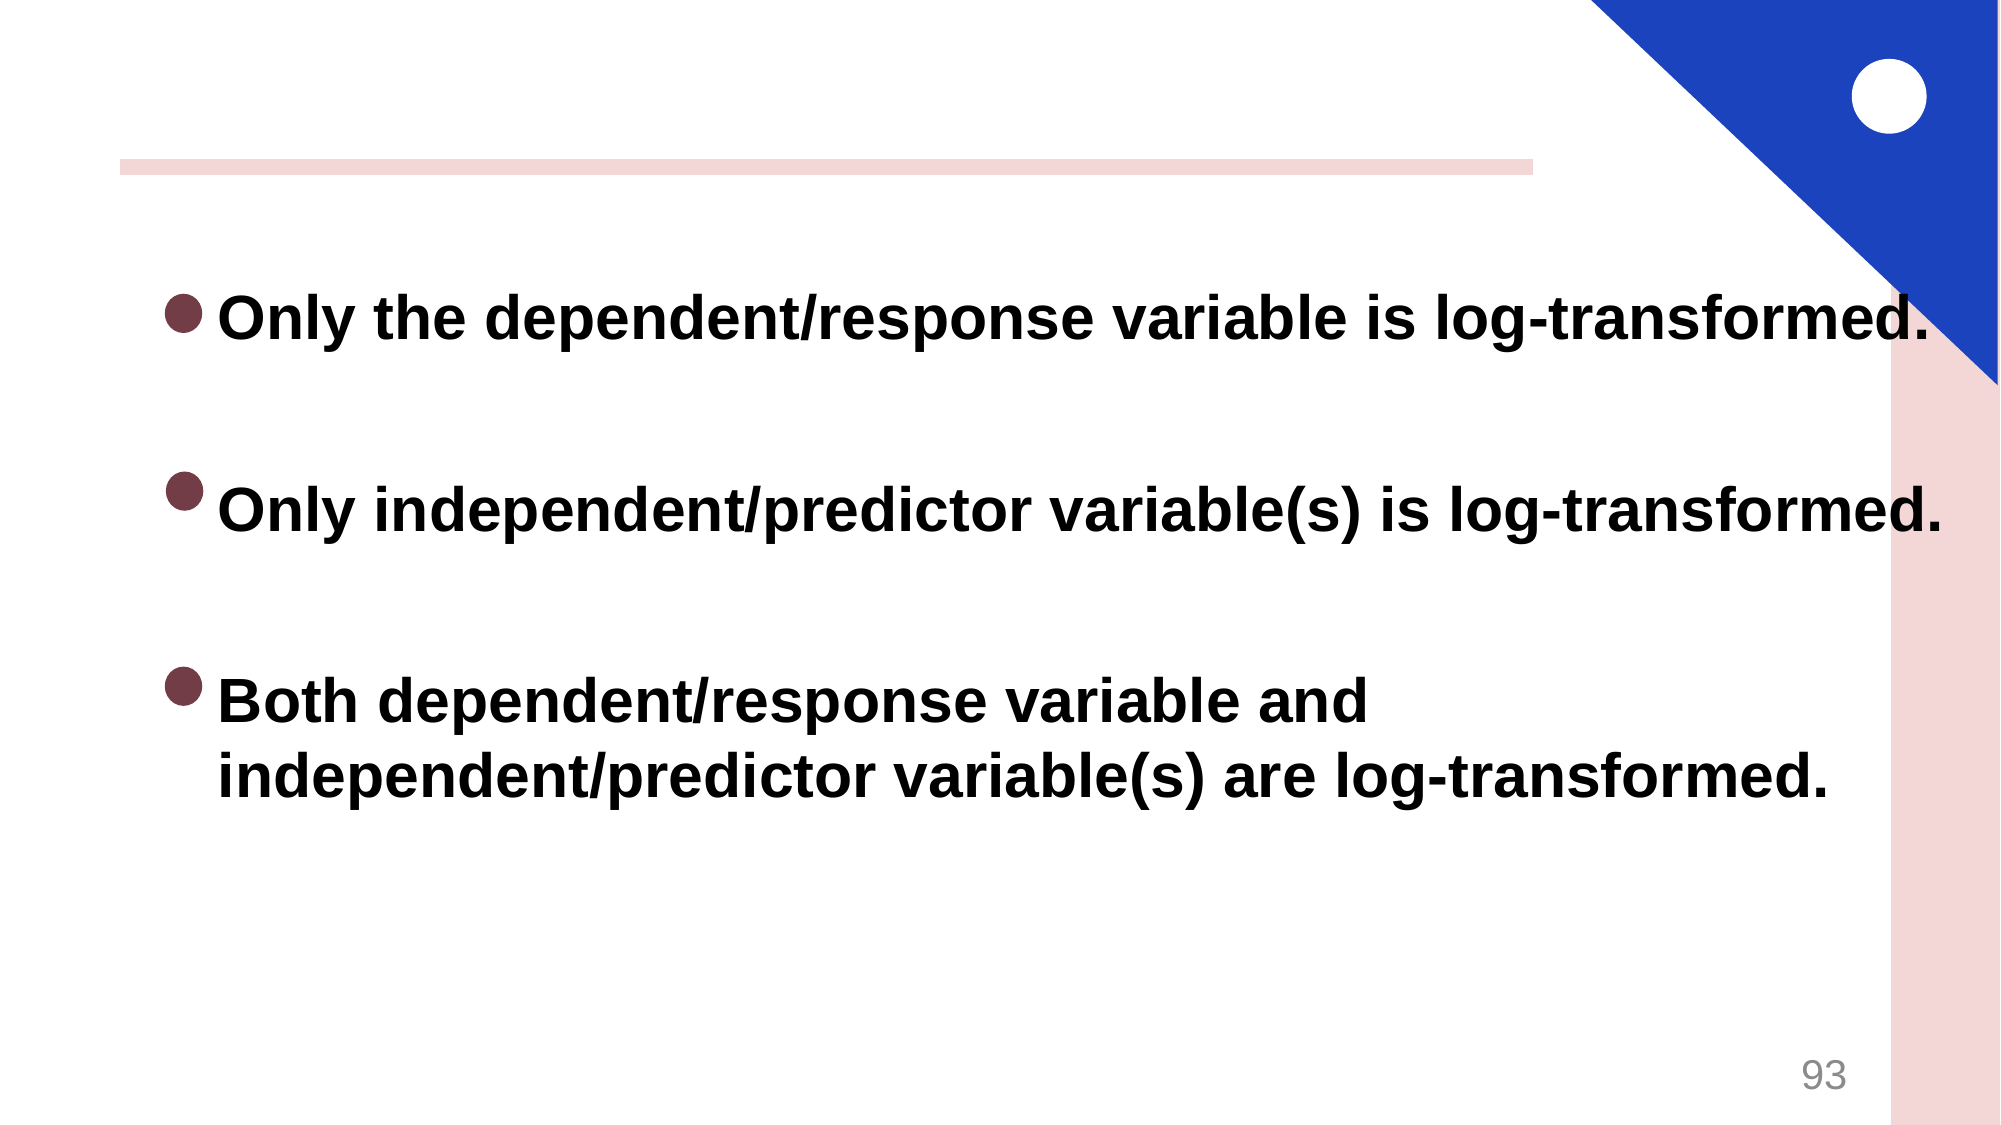

Only the dependent/response variable is log-transformed.

Only independent/predictor variable(s) is log-transformed.

Both dependent/response variable and independent/predictor variable(s) are log-transformed.

93